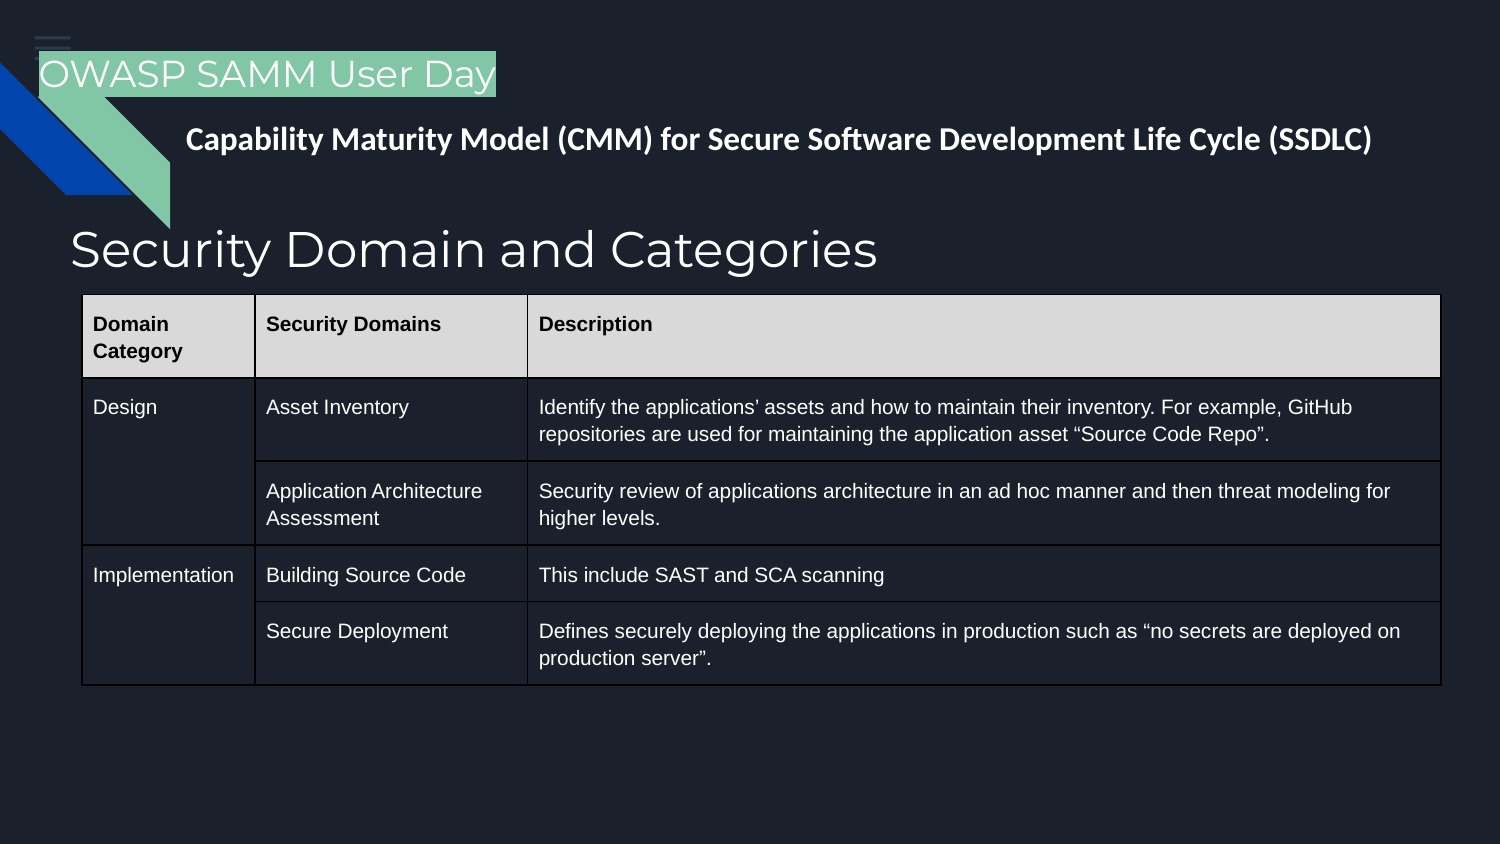

OWASP SAMM User Day
Capability Maturity Model (CMM) for Secure Software Development Life Cycle (SSDLC)
# Security Domain and Categories

| Domain Category | Security Domains | Description |
| --- | --- | --- |
| Design | Asset Inventory | Identify the applications’ assets and how to maintain their inventory. For example, GitHub repositories are used for maintaining the application asset “Source Code Repo”. |
|  | Application Architecture Assessment | Security review of applications architecture in an ad hoc manner and then threat modeling for higher levels. |
| Implementation | Building Source Code | This include SAST and SCA scanning |
|  | Secure Deployment | Defines securely deploying the applications in production such as “no secrets are deployed on production server”. |